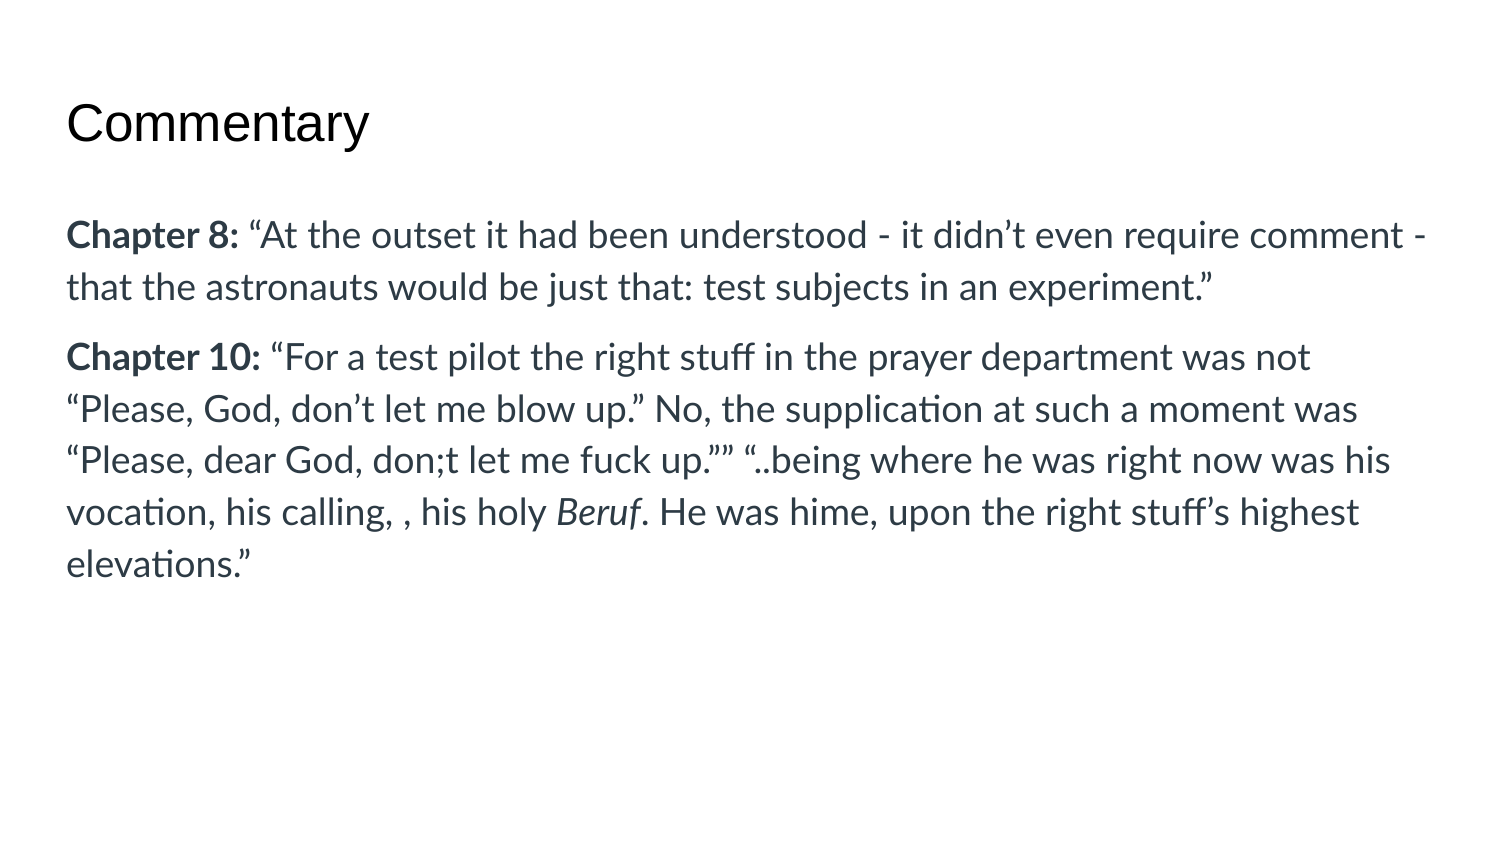

# Commentary
Chapter 8: “At the outset it had been understood - it didn’t even require comment - that the astronauts would be just that: test subjects in an experiment.”
Chapter 10: “For a test pilot the right stuff in the prayer department was not “Please, God, don’t let me blow up.” No, the supplication at such a moment was “Please, dear God, don;t let me fuck up.”” “..being where he was right now was his vocation, his calling, , his holy Beruf. He was hime, upon the right stuff’s highest elevations.”